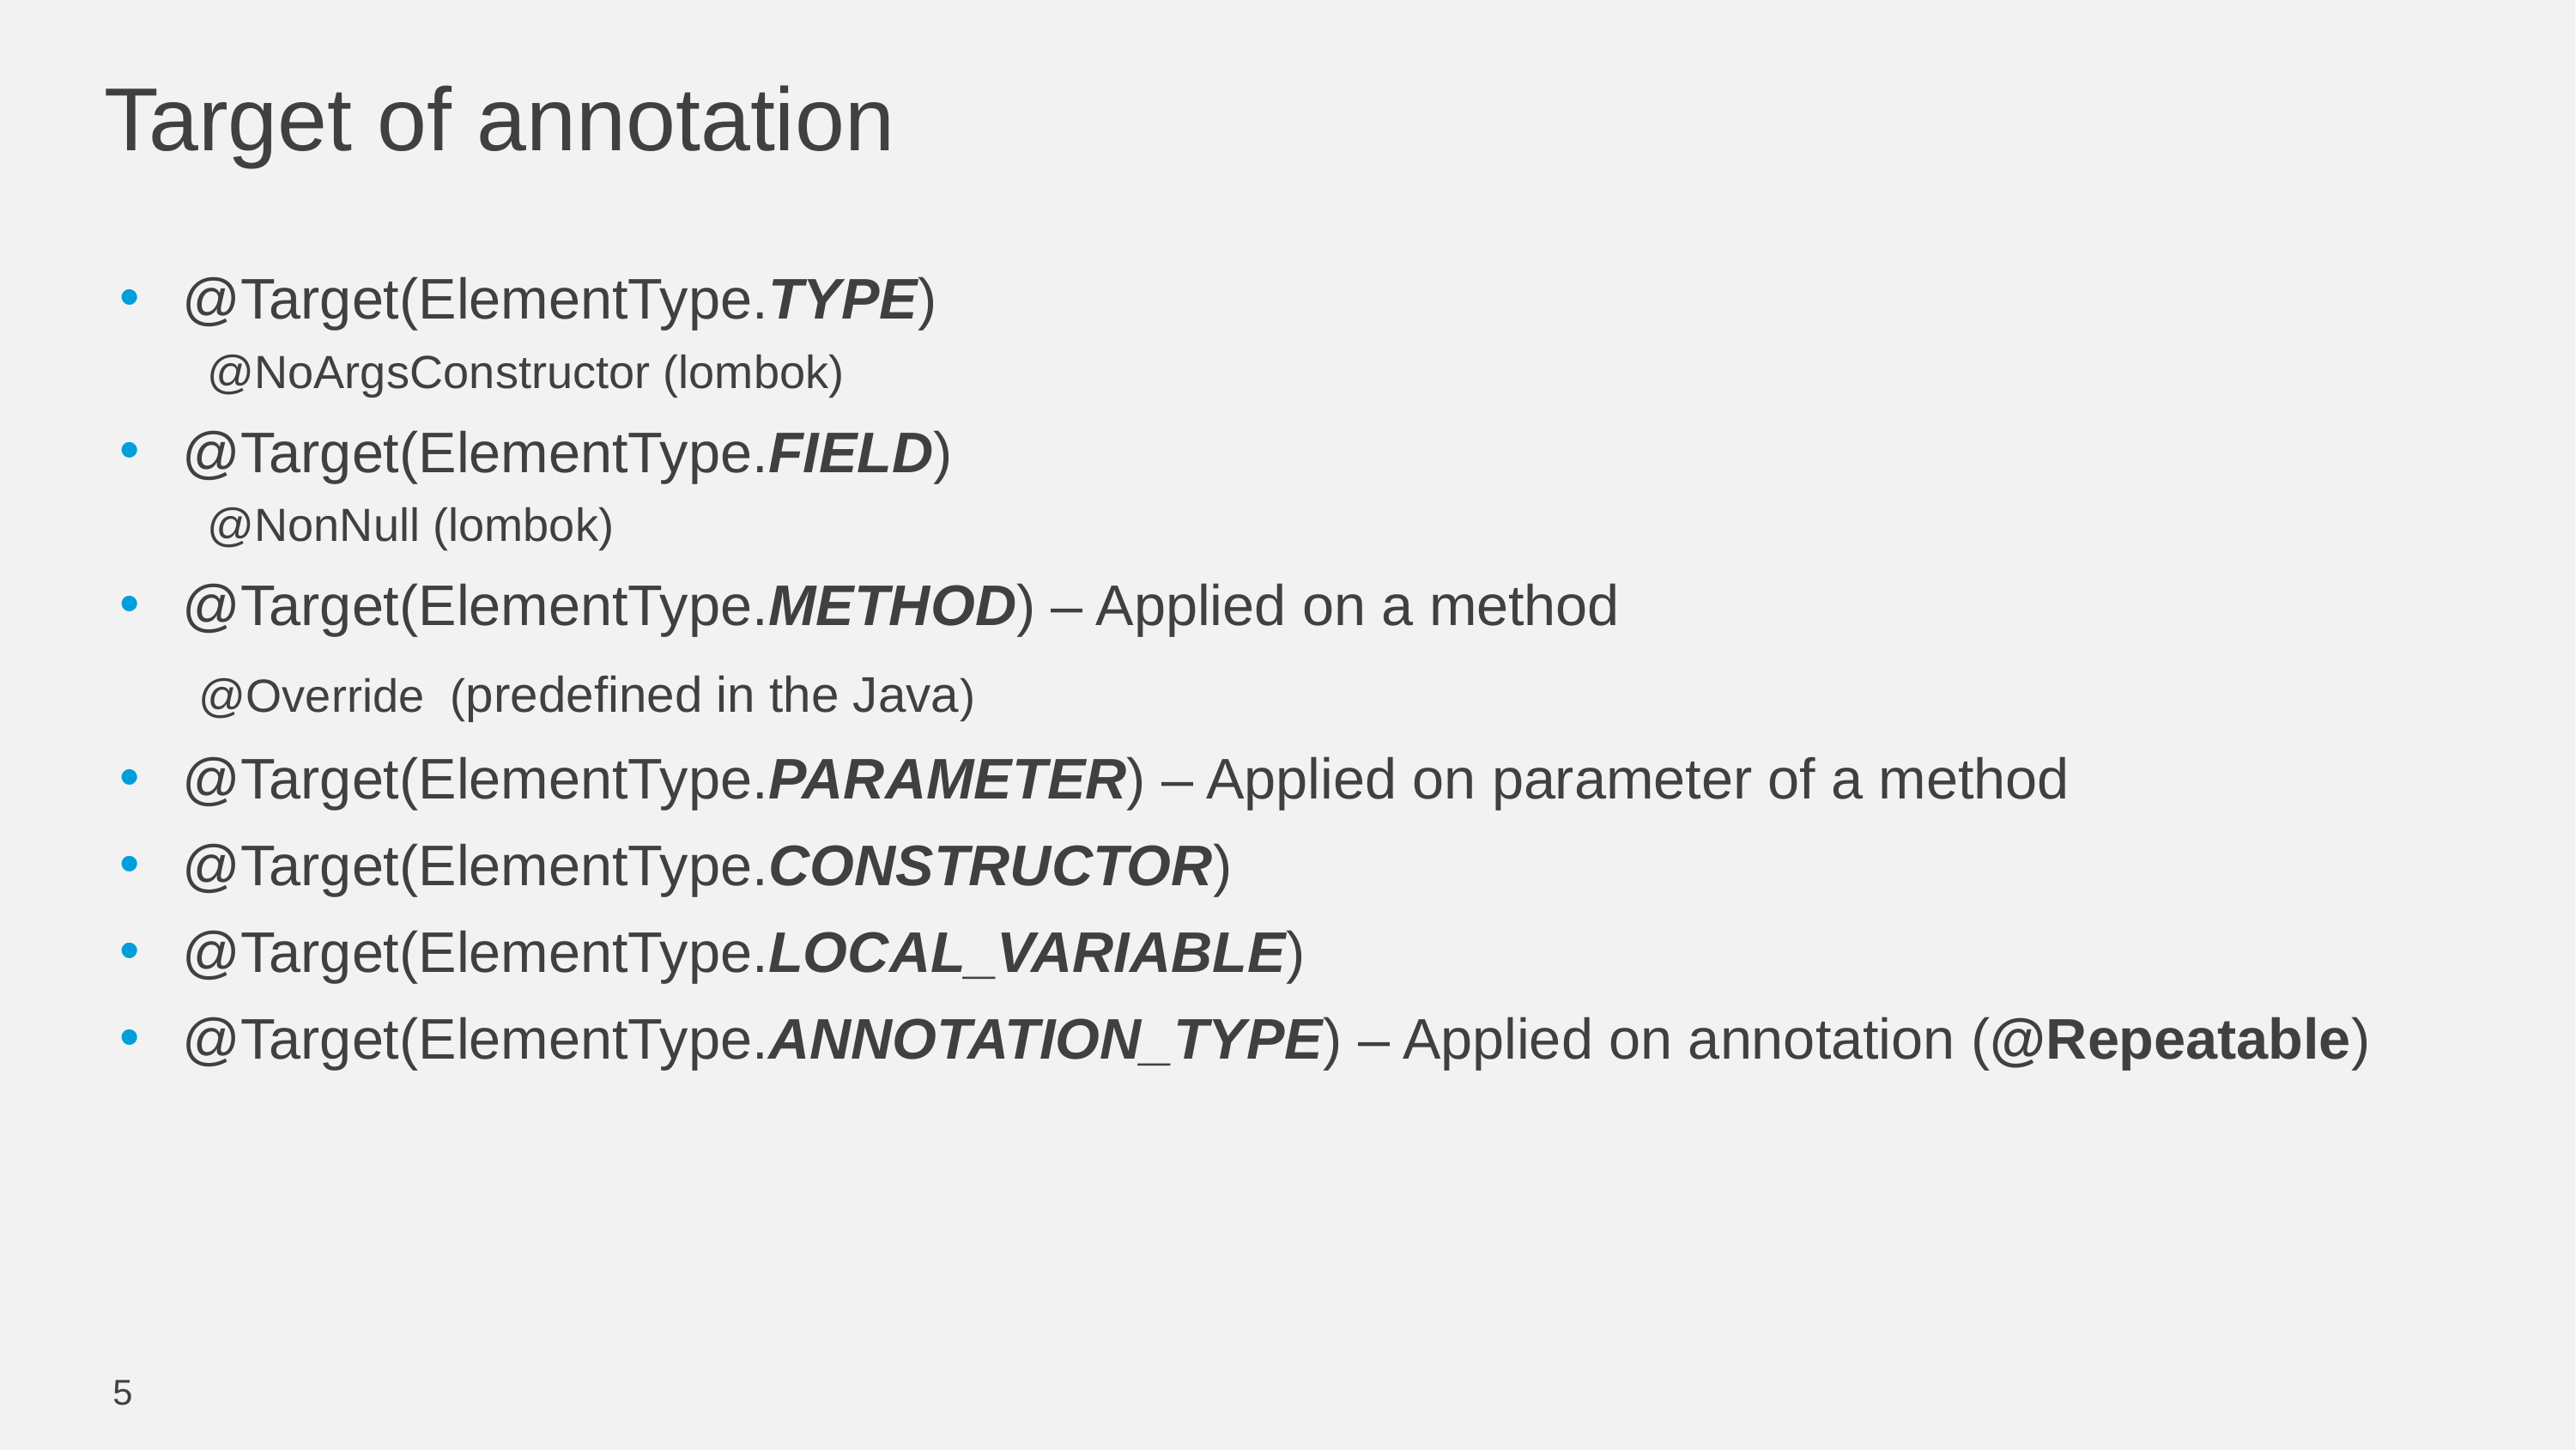

# Target of annotation
@Target(ElementType.TYPE)
@NoArgsConstructor (lombok)
@Target(ElementType.FIELD)
@NonNull (lombok)
@Target(ElementType.METHOD) – Applied on a method
     @Override  (predefined in the Java)
@Target(ElementType.PARAMETER) – Applied on parameter of a method
@Target(ElementType.CONSTRUCTOR)
@Target(ElementType.LOCAL_VARIABLE)
@Target(ElementType.ANNOTATION_TYPE) – Applied on annotation (@Repeatable)

5